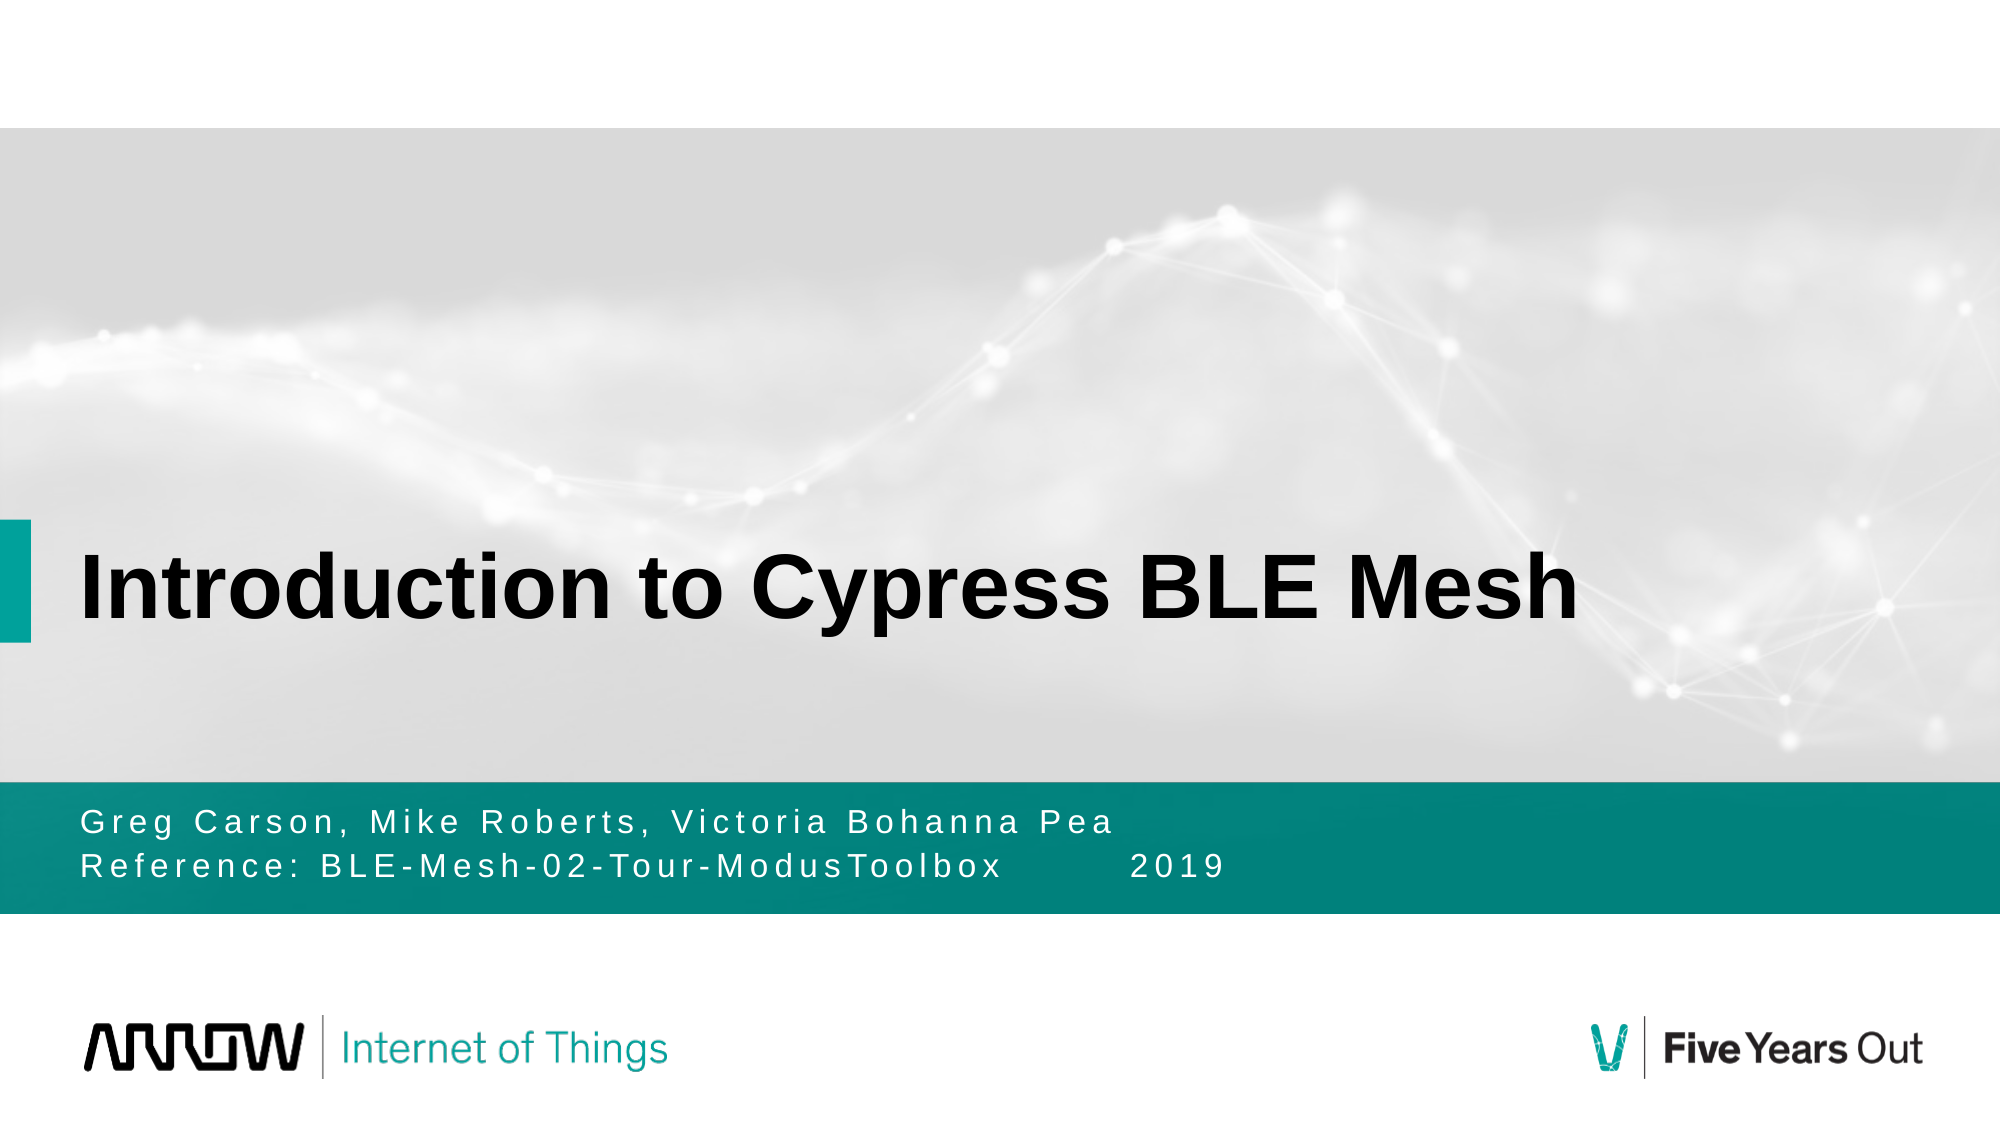

Introduction to Cypress BLE Mesh

Greg Carson, Mike Roberts, Victoria Bohanna Pea
Reference: BLE-Mesh-02-Tour-ModusToolbox	2019